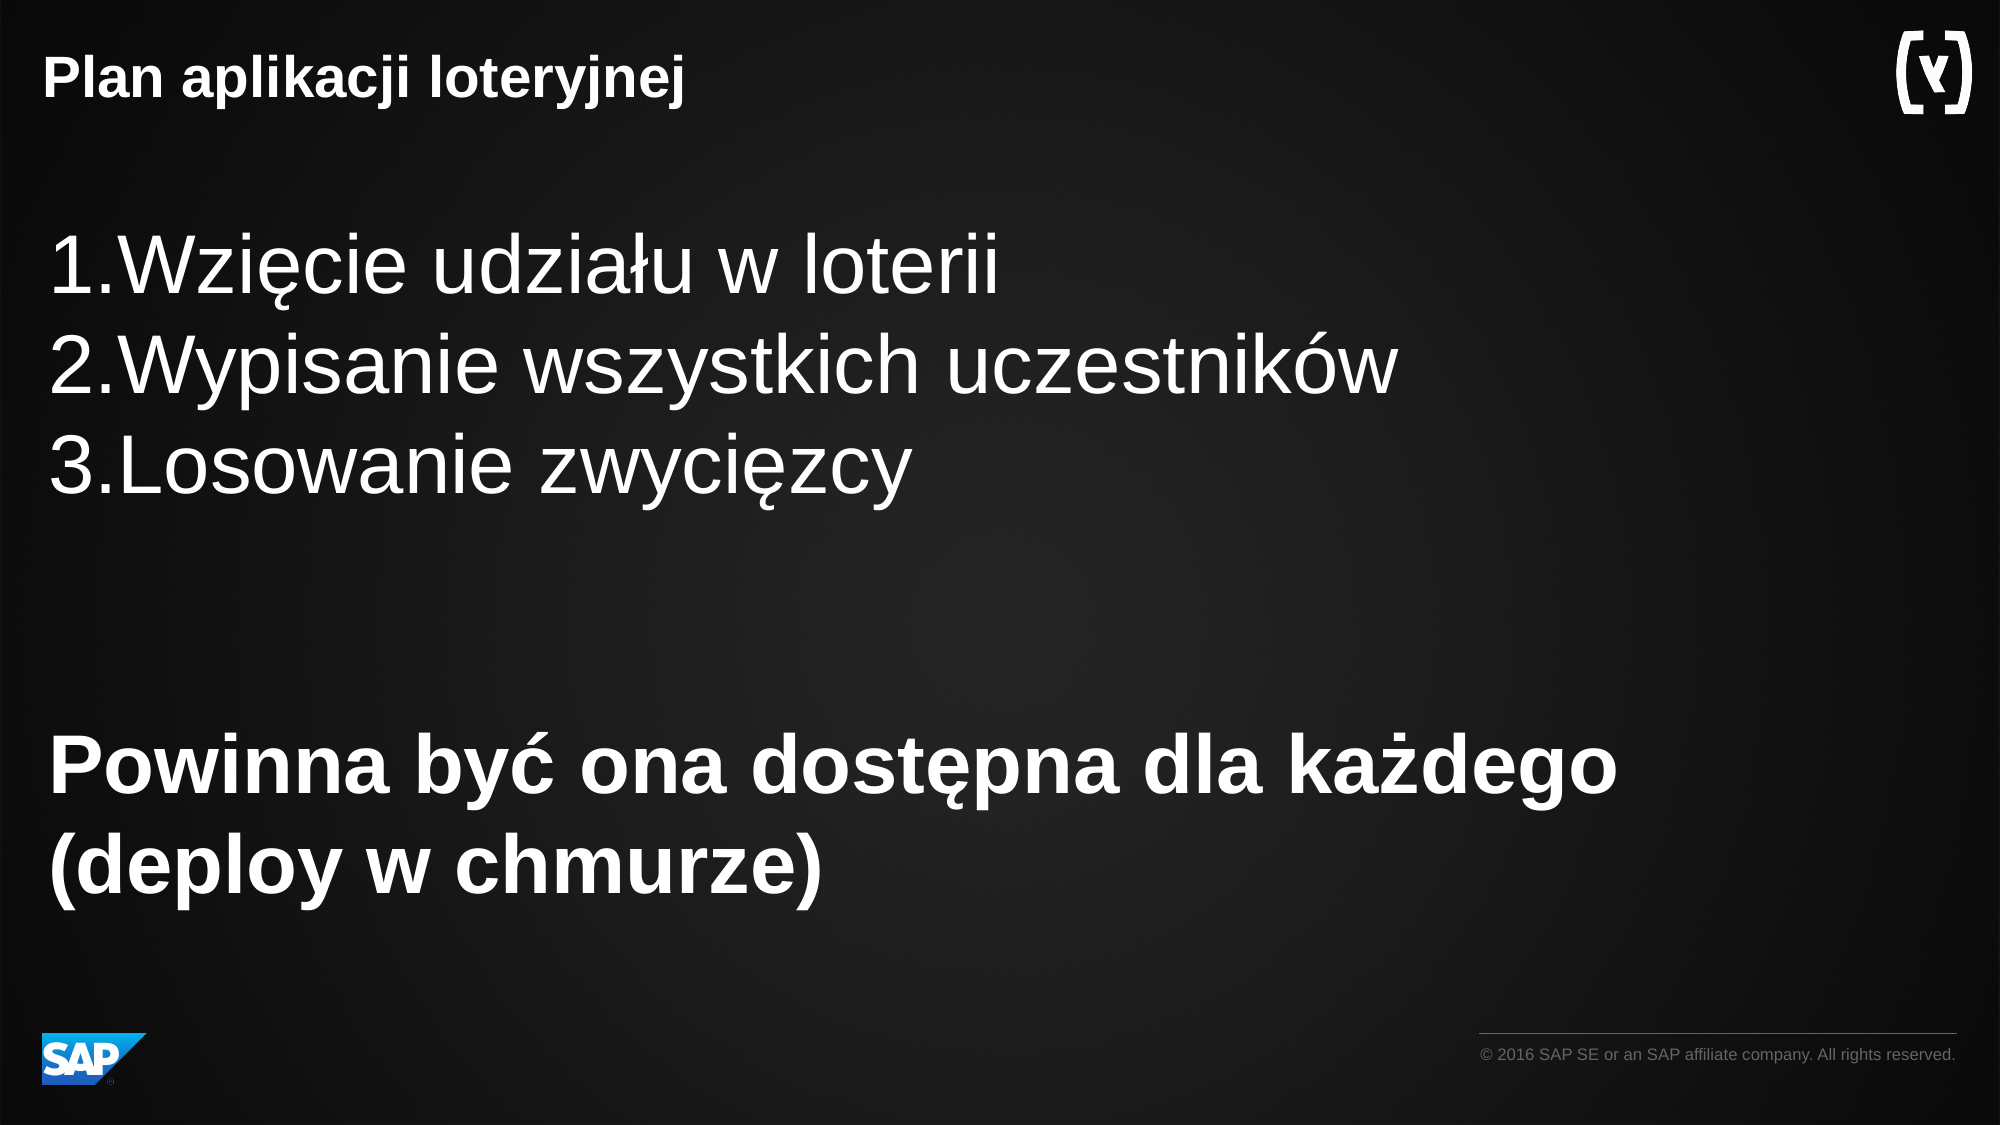

# Plan aplikacji loteryjnej
Wzięcie udziału w loterii
Wypisanie wszystkich uczestników
Losowanie zwycięzcy

Powinna być ona dostępna dla każdego (deploy w chmurze)